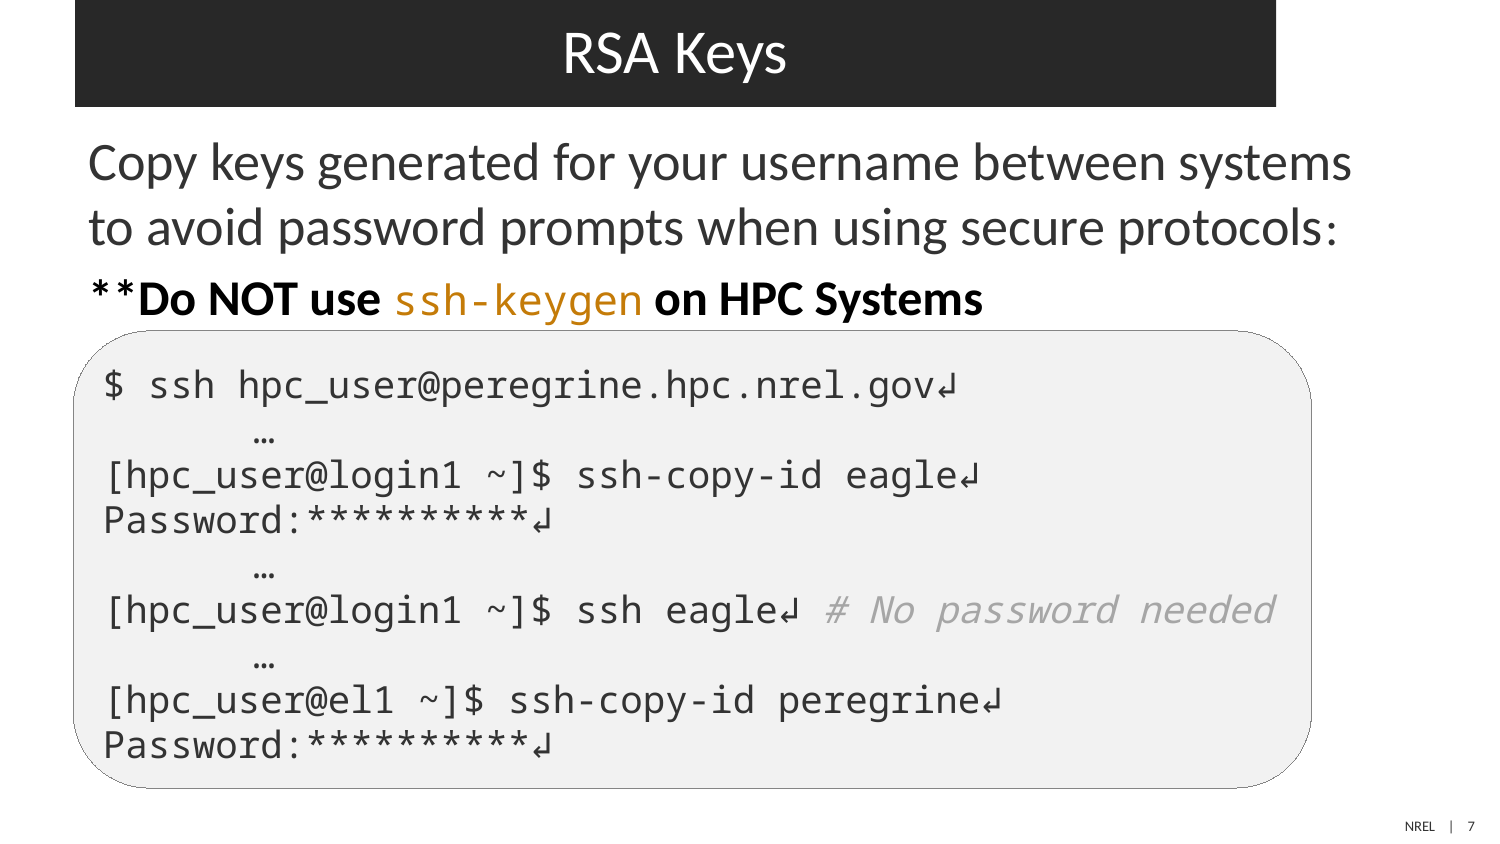

# RSA Keys
Copy keys generated for your username between systems
to avoid password prompts when using secure protocols:
**Do NOT use ssh-keygen on HPC Systems

$ ssh hpc_user@peregrine.hpc.nrel.gov↲
	…
[hpc_user@login1 ~]$ ssh-copy-id eagle↲
Password:**********↲
	…
[hpc_user@login1 ~]$ ssh eagle↲ # No password needed
	…
[hpc_user@el1 ~]$ ssh-copy-id peregrine↲
Password:**********↲